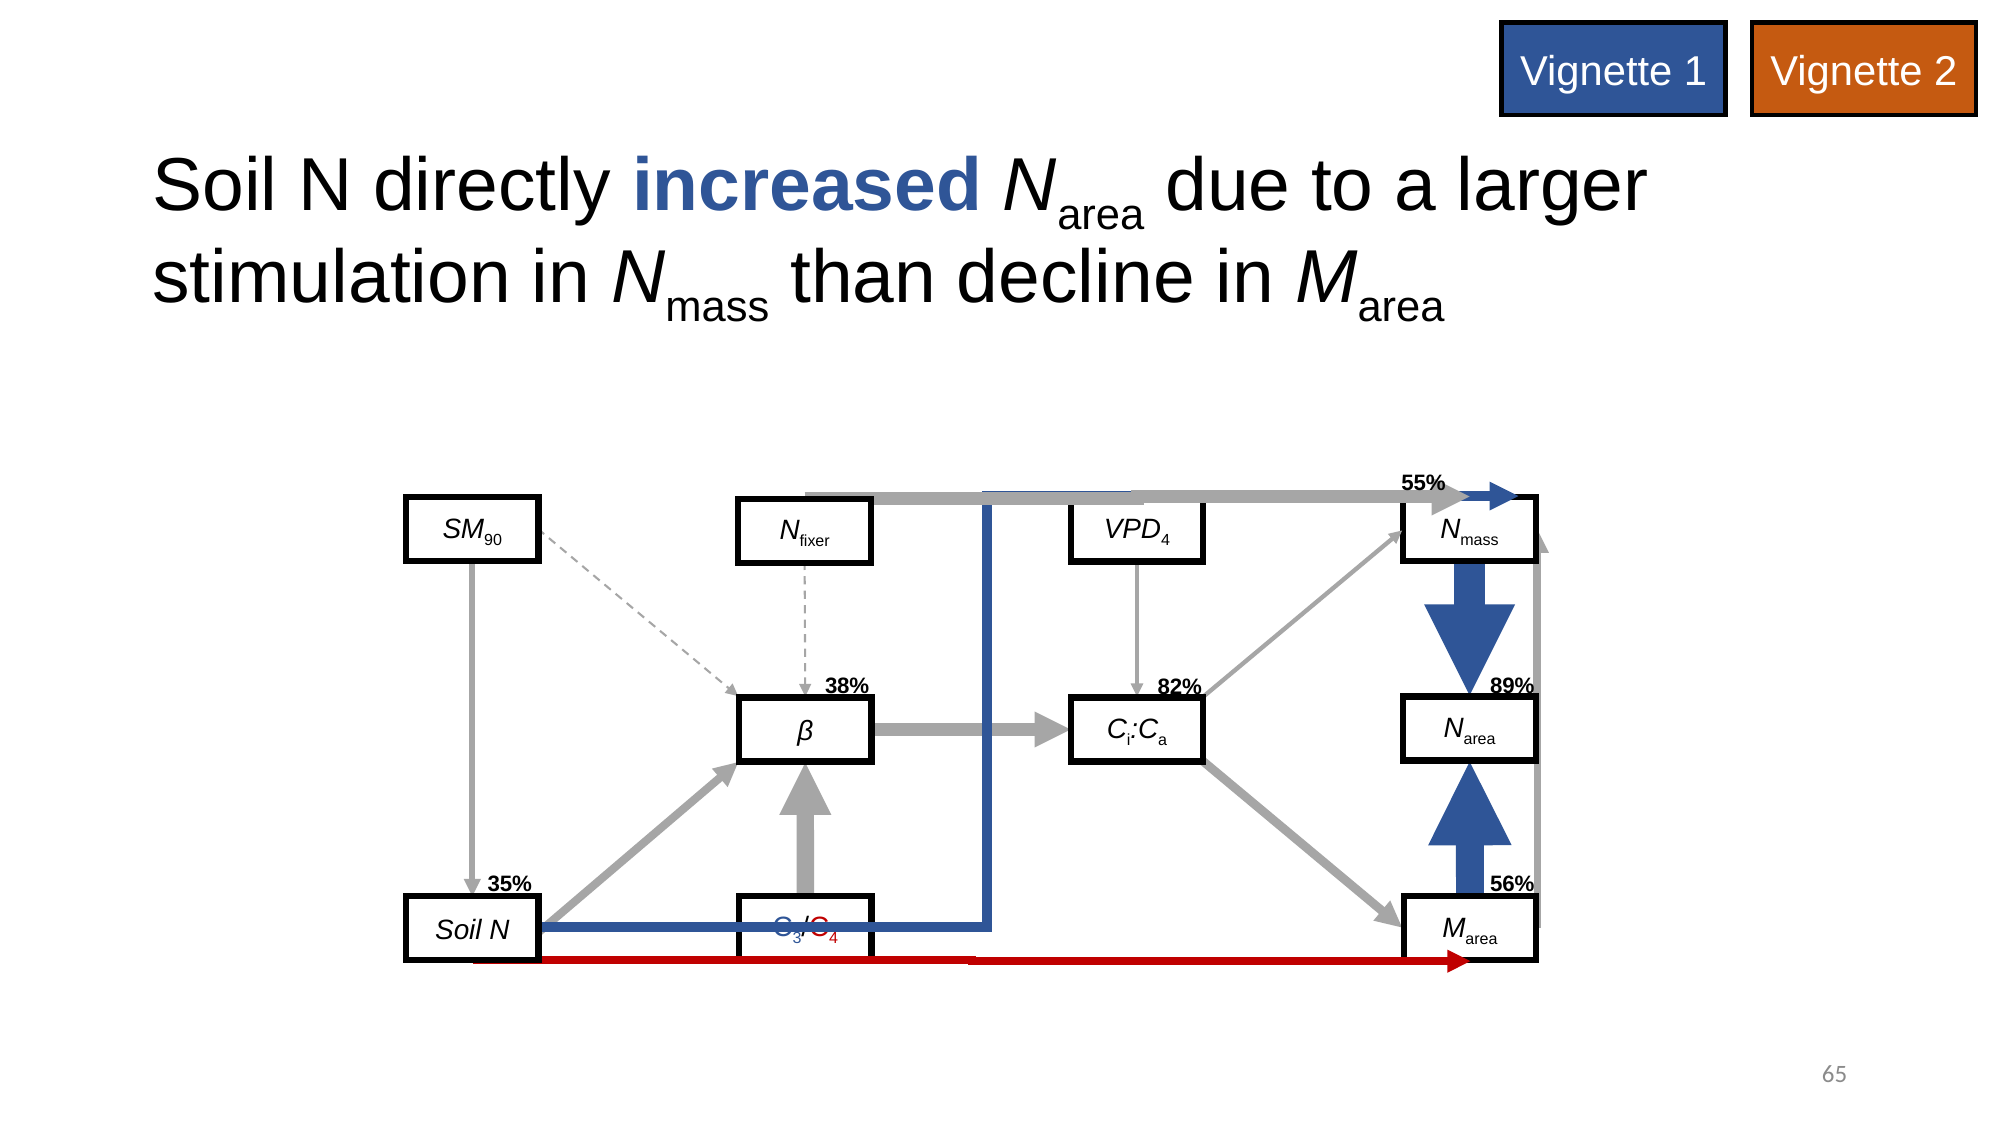

Vignette 1
Vignette 2
# Soil N directly increased Narea due to a larger stimulation in Nmass than decline in Marea
55%
SM90
Nmass
VPD4
Nfixer

89%
38%
82%
Νarea
β
Ci:Ca
56%
35%
C3/C4
Soil N
Marea
65